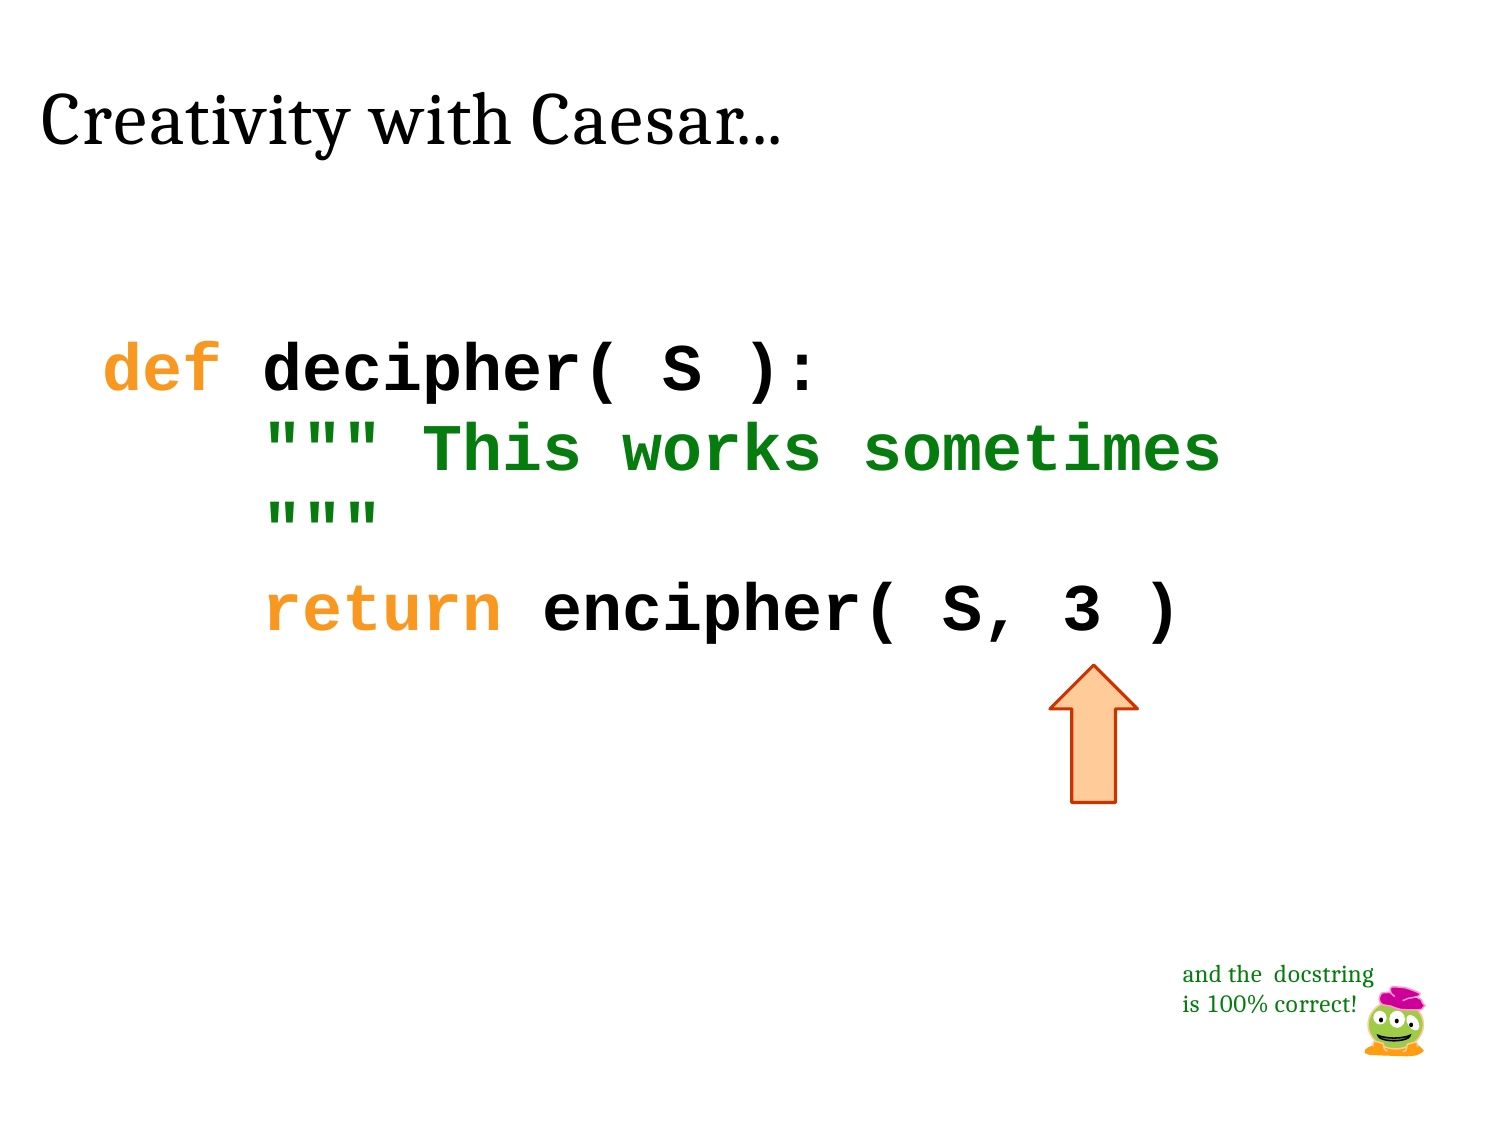

Creativity with Caesar...
def decipher( S ):
    """ This works sometimes
    """
    return encipher( S, 3 )

and the  docstring is 100% correct!